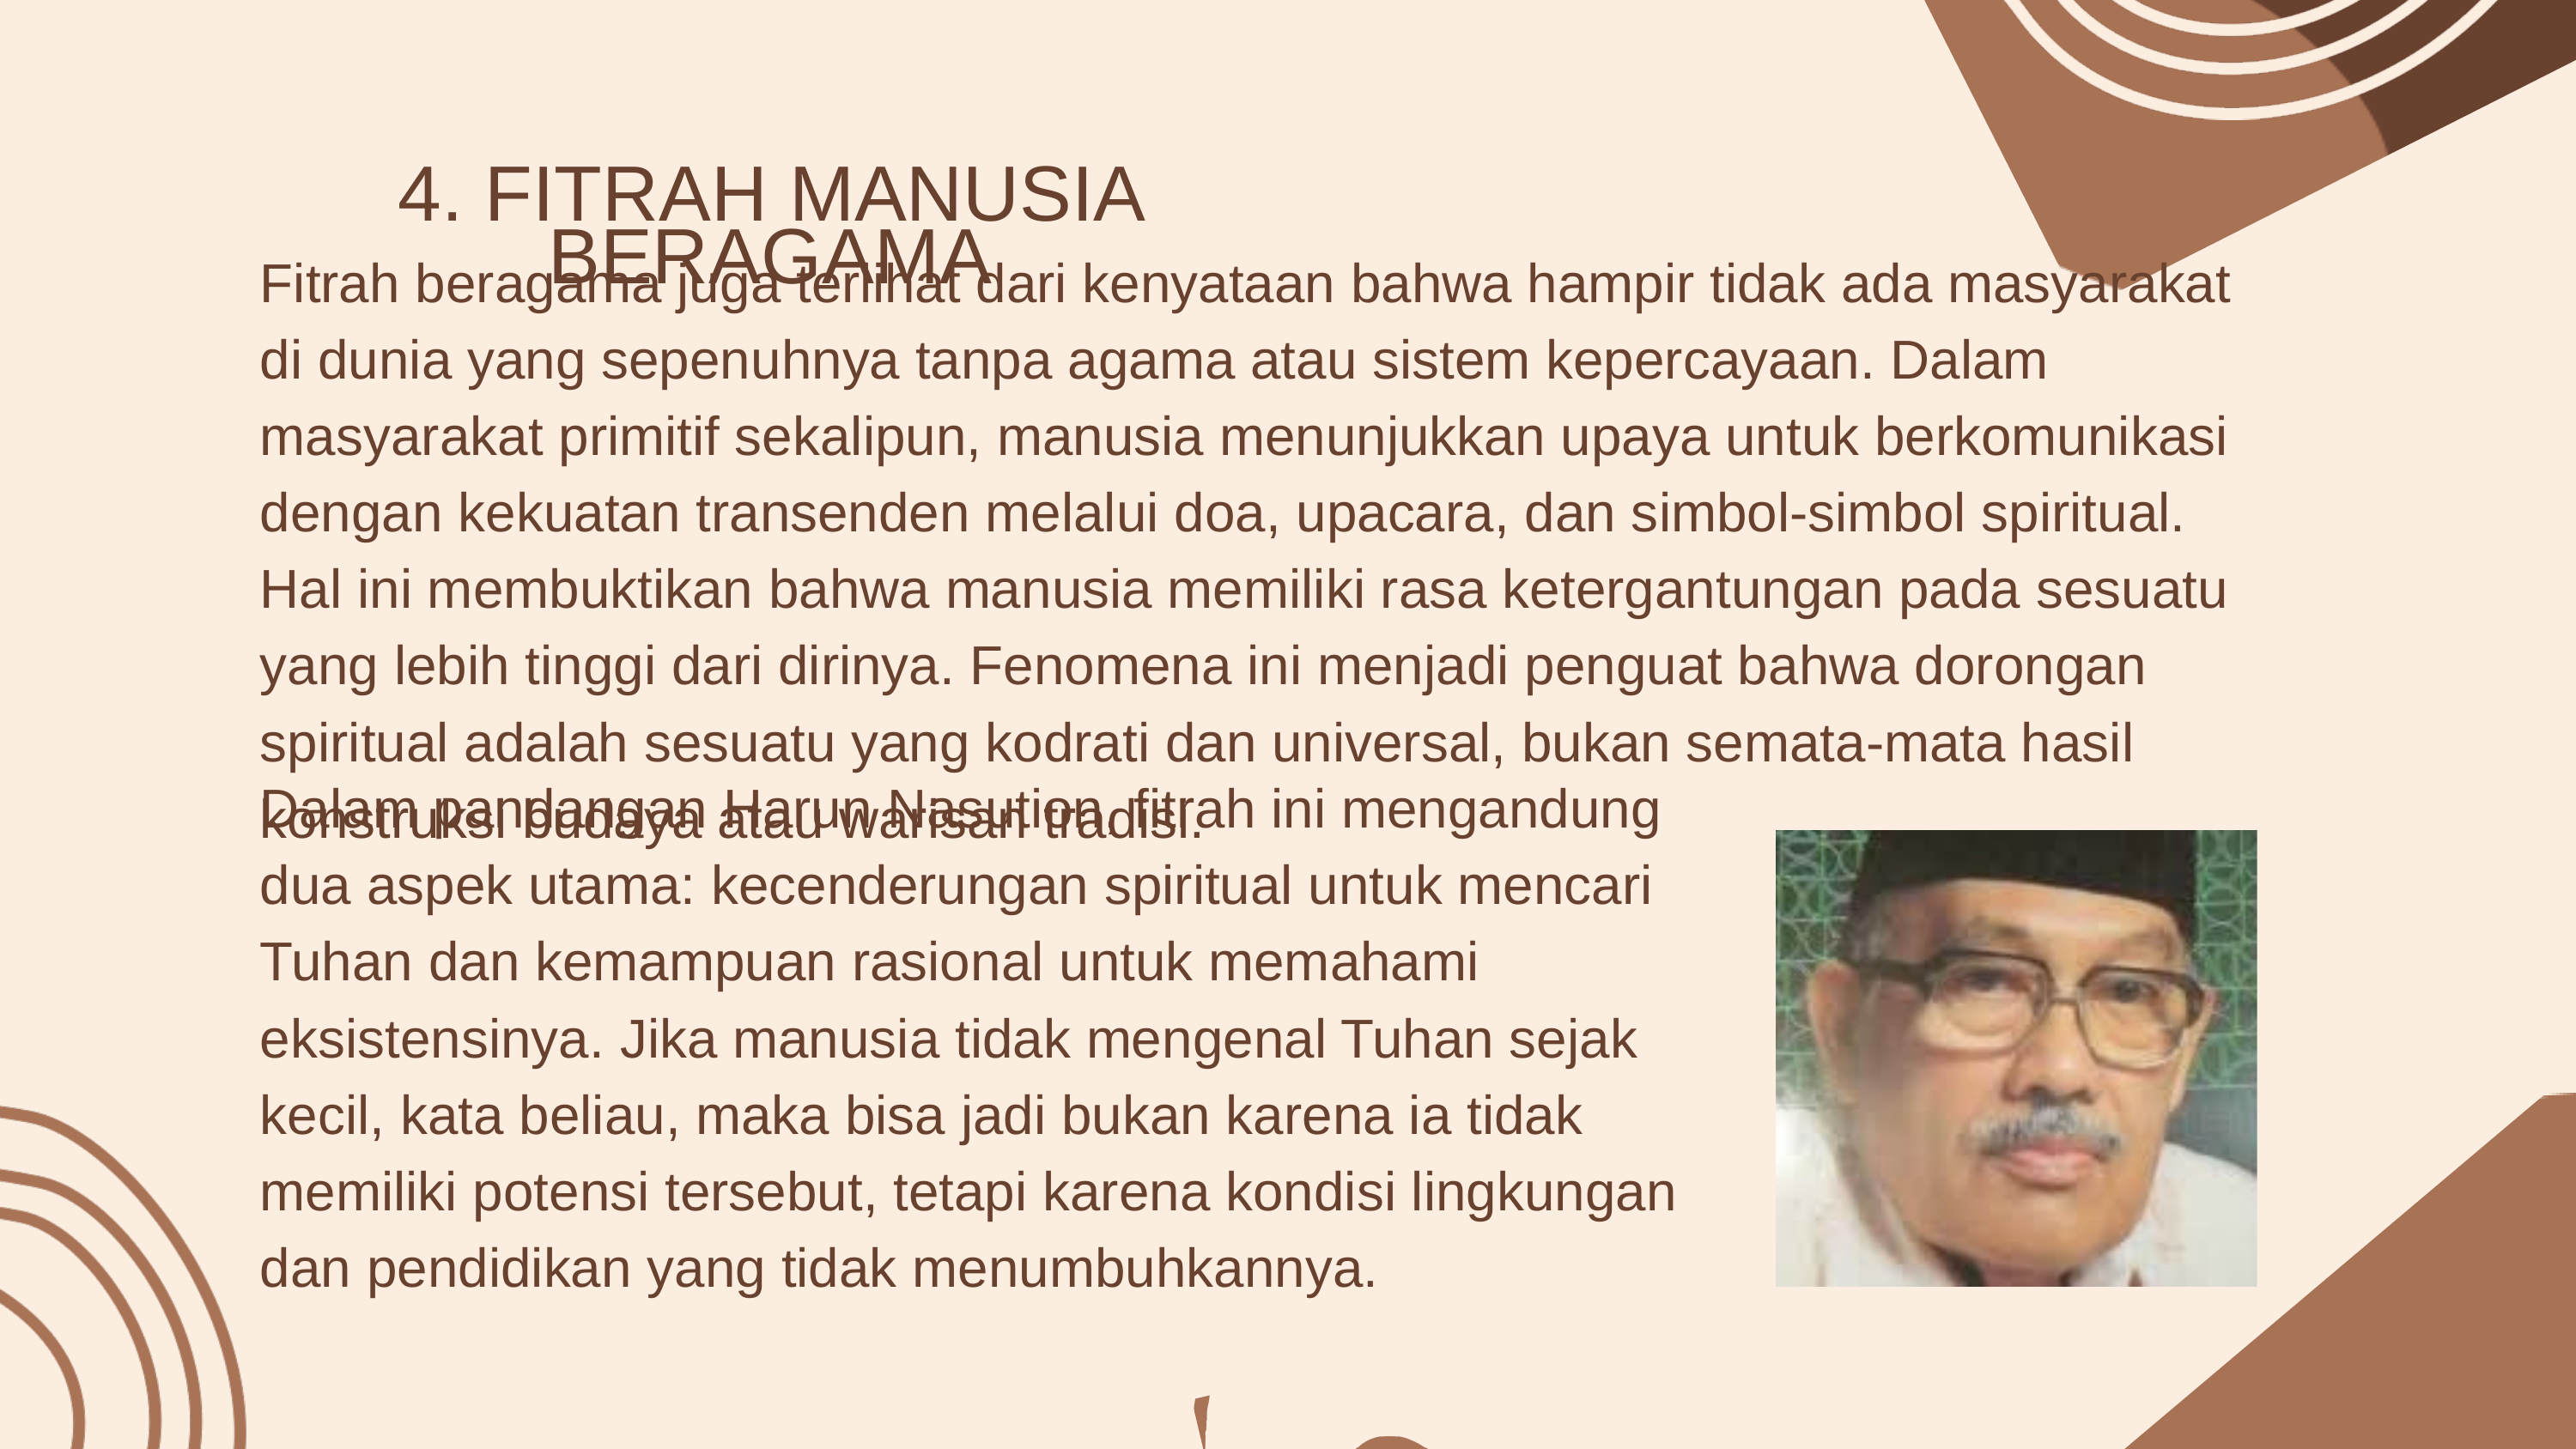

4. FITRAH MANUSIA BERAGAMA
Fitrah beragama juga terlihat dari kenyataan bahwa hampir tidak ada masyarakat di dunia yang sepenuhnya tanpa agama atau sistem kepercayaan. Dalam masyarakat primitif sekalipun, manusia menunjukkan upaya untuk berkomunikasi dengan kekuatan transenden melalui doa, upacara, dan simbol-simbol spiritual. Hal ini membuktikan bahwa manusia memiliki rasa ketergantungan pada sesuatu yang lebih tinggi dari dirinya. Fenomena ini menjadi penguat bahwa dorongan spiritual adalah sesuatu yang kodrati dan universal, bukan semata-mata hasil konstruksi budaya atau warisan tradisi.
Dalam pandangan Harun Nasution, fitrah ini mengandung dua aspek utama: kecenderungan spiritual untuk mencari Tuhan dan kemampuan rasional untuk memahami eksistensinya. Jika manusia tidak mengenal Tuhan sejak kecil, kata beliau, maka bisa jadi bukan karena ia tidak memiliki potensi tersebut, tetapi karena kondisi lingkungan dan pendidikan yang tidak menumbuhkannya.